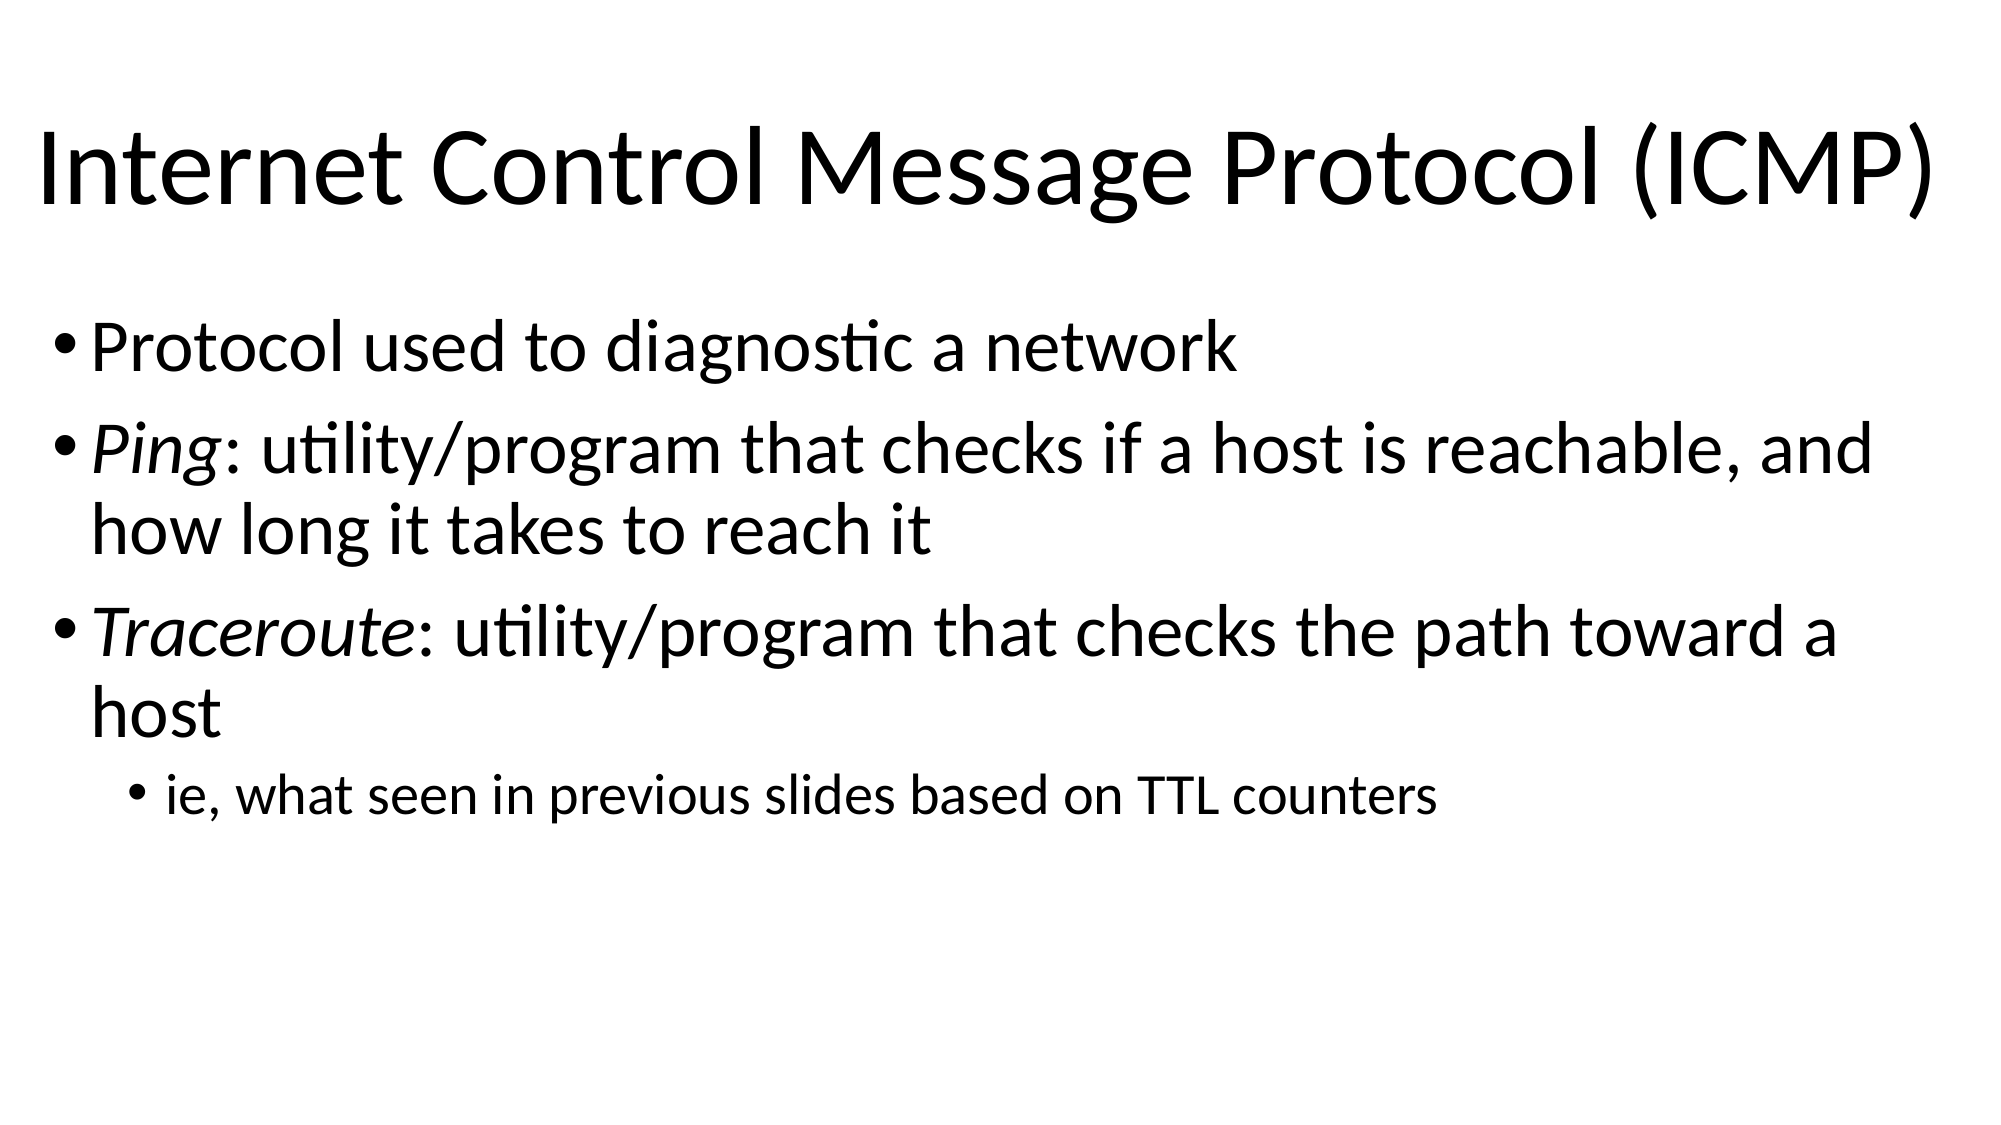

# Internet Control Message Protocol (ICMP)
Protocol used to diagnostic a network
Ping: utility/program that checks if a host is reachable, and how long it takes to reach it
Traceroute: utility/program that checks the path toward a host
ie, what seen in previous slides based on TTL counters